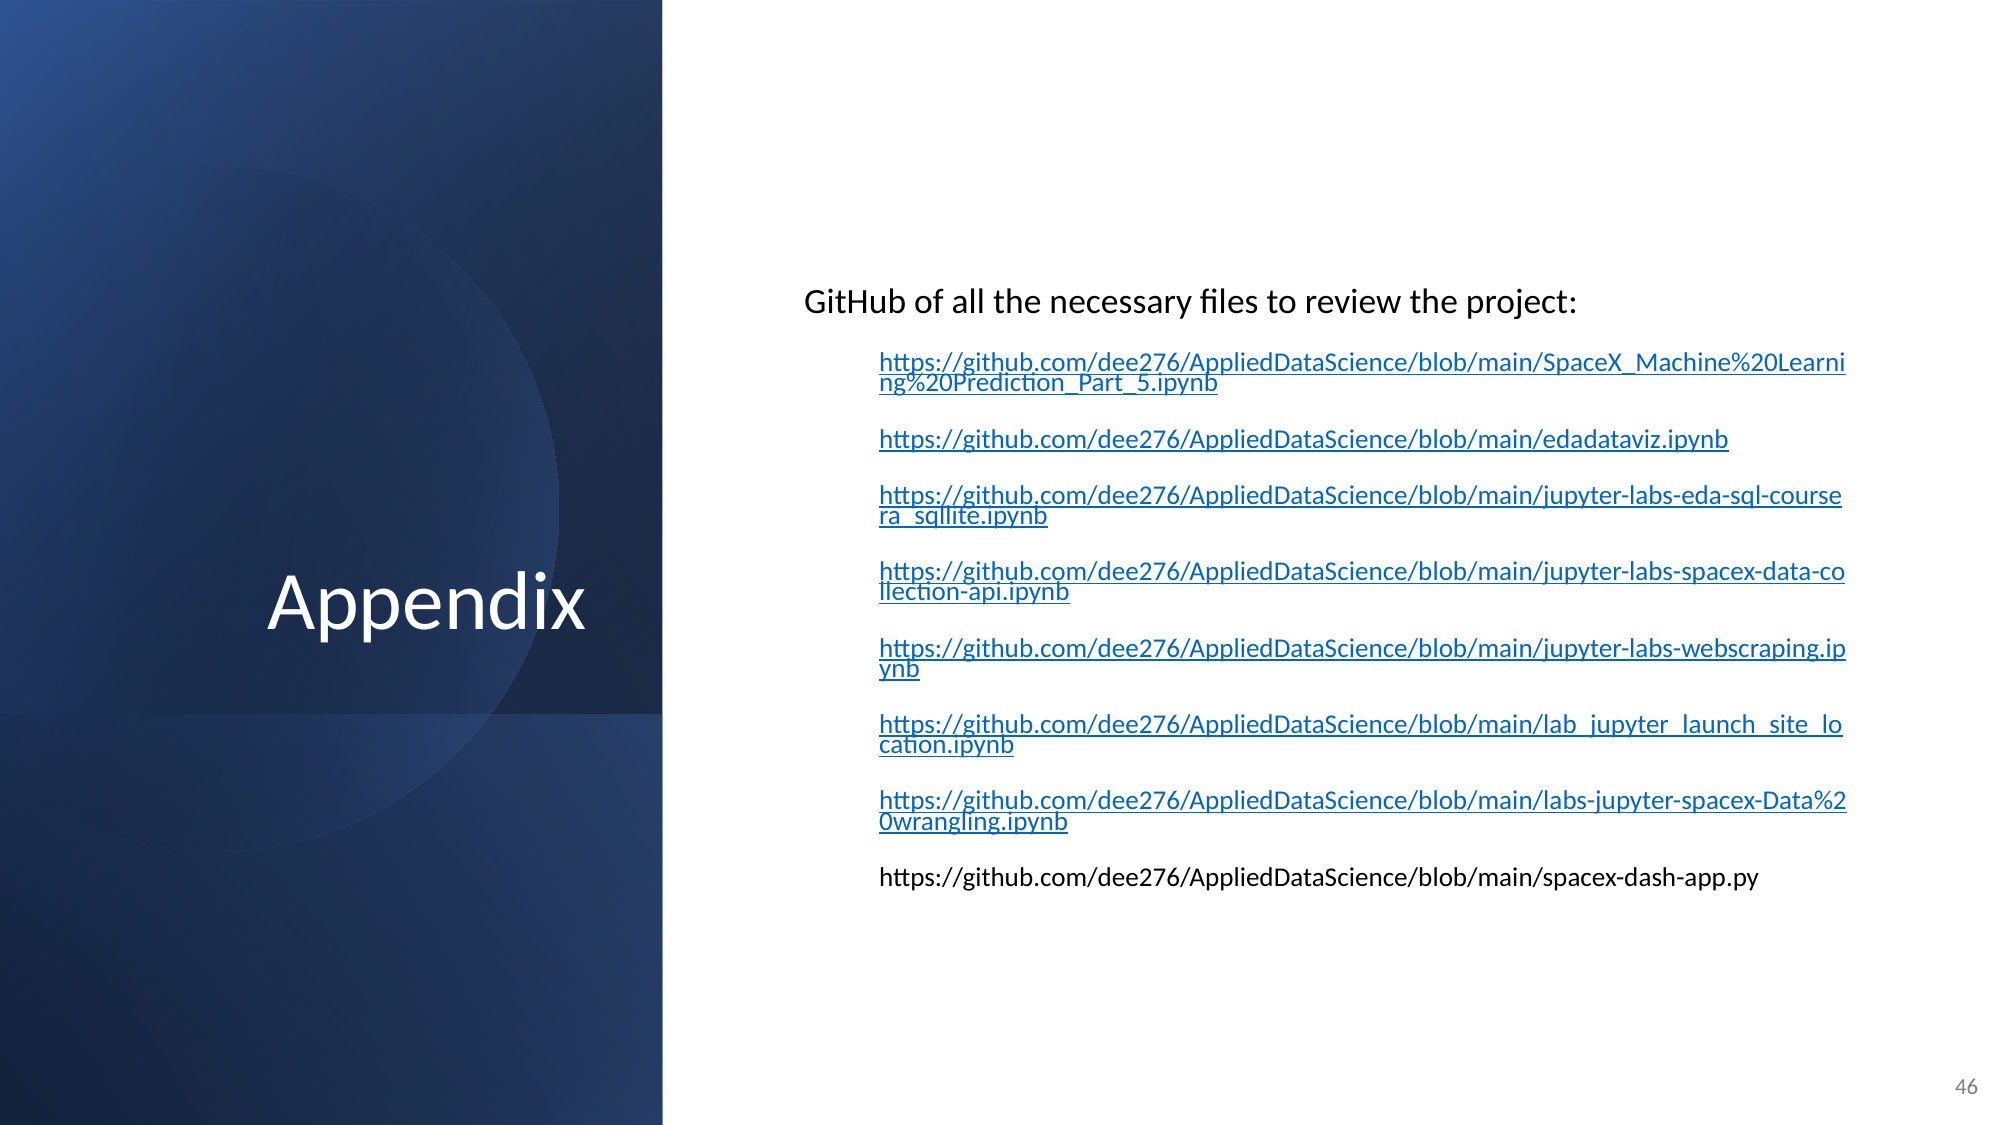

Appendix
GitHub of all the necessary files to review the project:
https://github.com/dee276/AppliedDataScience/blob/main/SpaceX_Machine%20Learning%20Prediction_Part_5.ipynb
https://github.com/dee276/AppliedDataScience/blob/main/edadataviz.ipynb
https://github.com/dee276/AppliedDataScience/blob/main/jupyter-labs-eda-sql-coursera_sqllite.ipynb
https://github.com/dee276/AppliedDataScience/blob/main/jupyter-labs-spacex-data-collection-api.ipynb
https://github.com/dee276/AppliedDataScience/blob/main/jupyter-labs-webscraping.ipynb
https://github.com/dee276/AppliedDataScience/blob/main/lab_jupyter_launch_site_location.ipynb
https://github.com/dee276/AppliedDataScience/blob/main/labs-jupyter-spacex-Data%20wrangling.ipynb
https://github.com/dee276/AppliedDataScience/blob/main/spacex-dash-app.py

46